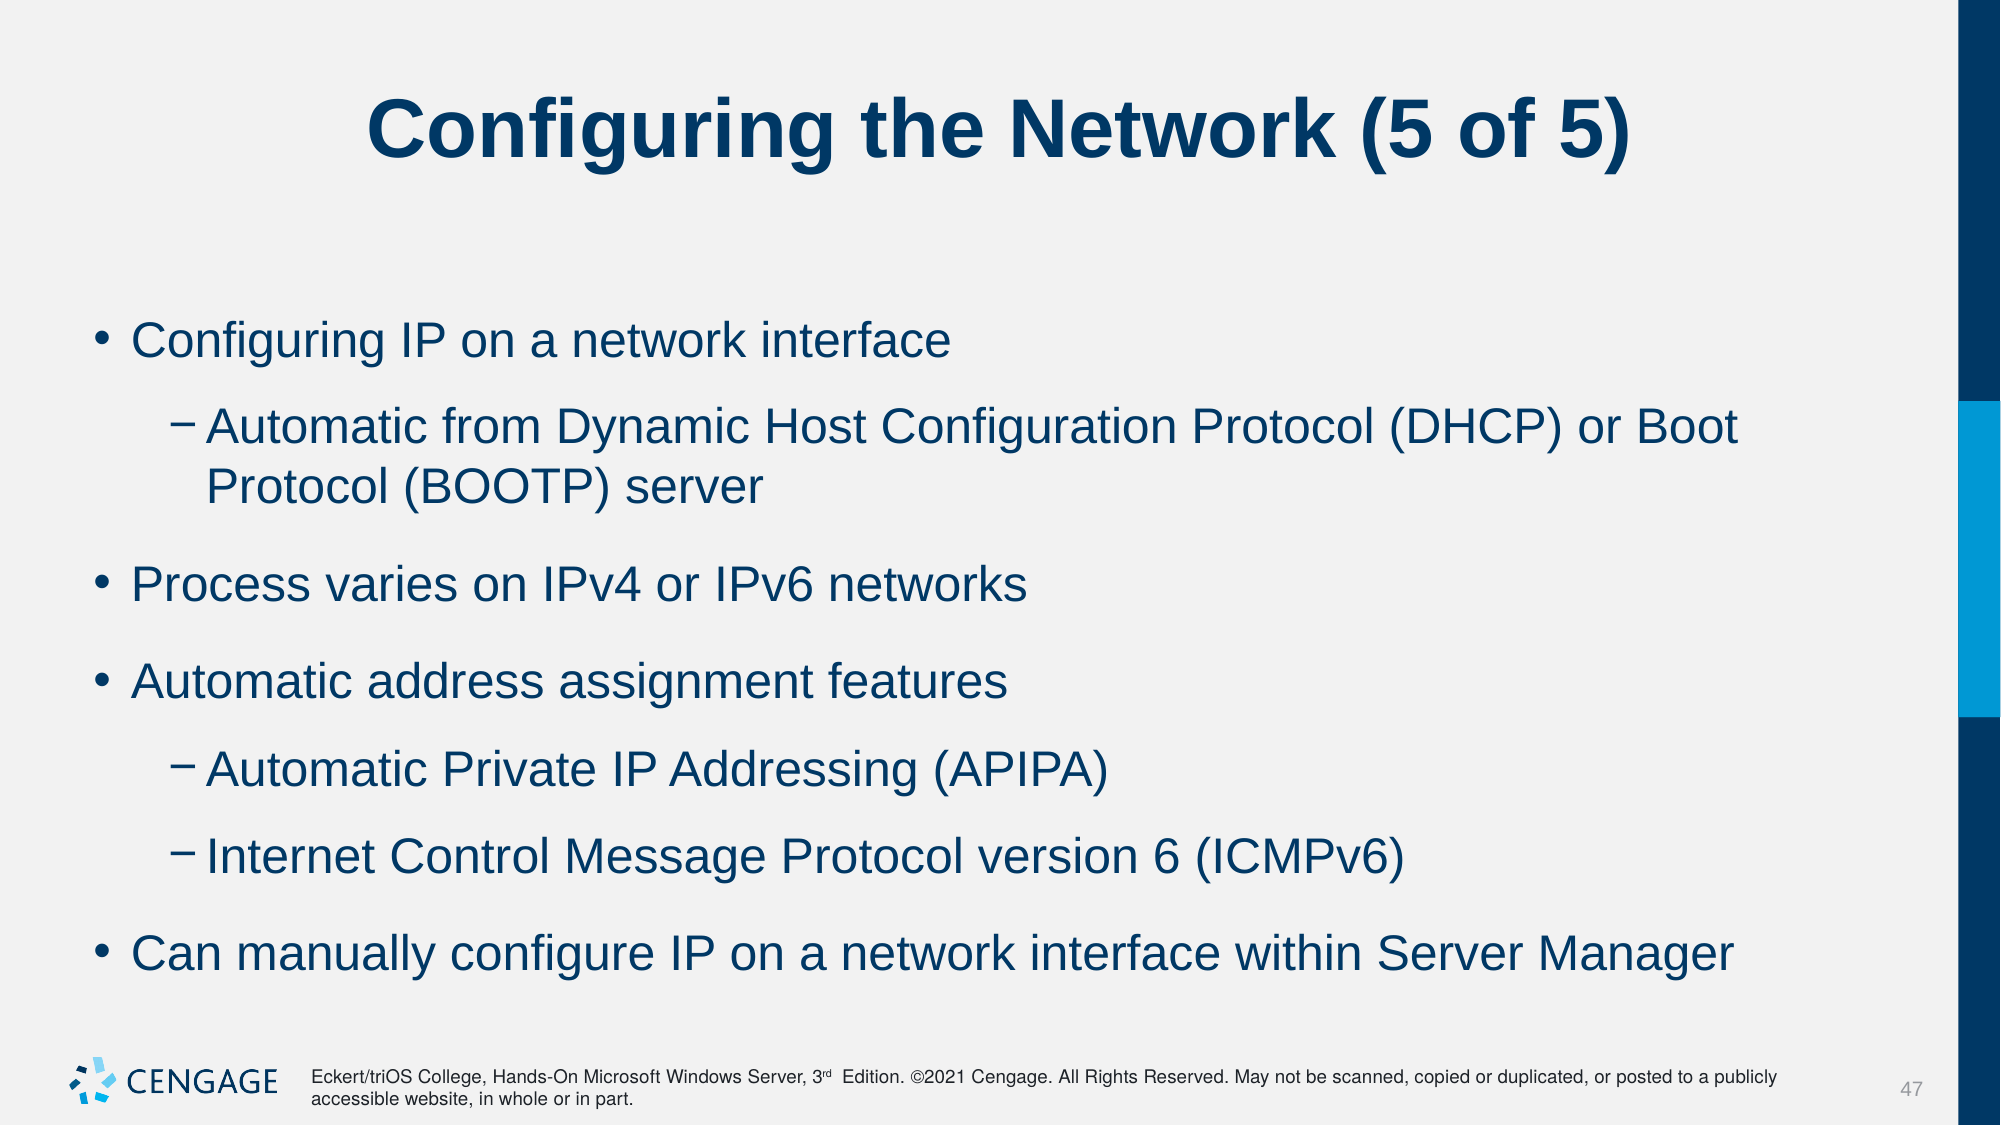

# Configuring the Network (5 of 5)
Configuring IP on a network interface
Automatic from Dynamic Host Configuration Protocol (DHCP) or Boot Protocol (BOOTP) server
Process varies on IPv4 or IPv6 networks
Automatic address assignment features
Automatic Private IP Addressing (APIPA)
Internet Control Message Protocol version 6 (ICMPv6)
Can manually configure IP on a network interface within Server Manager